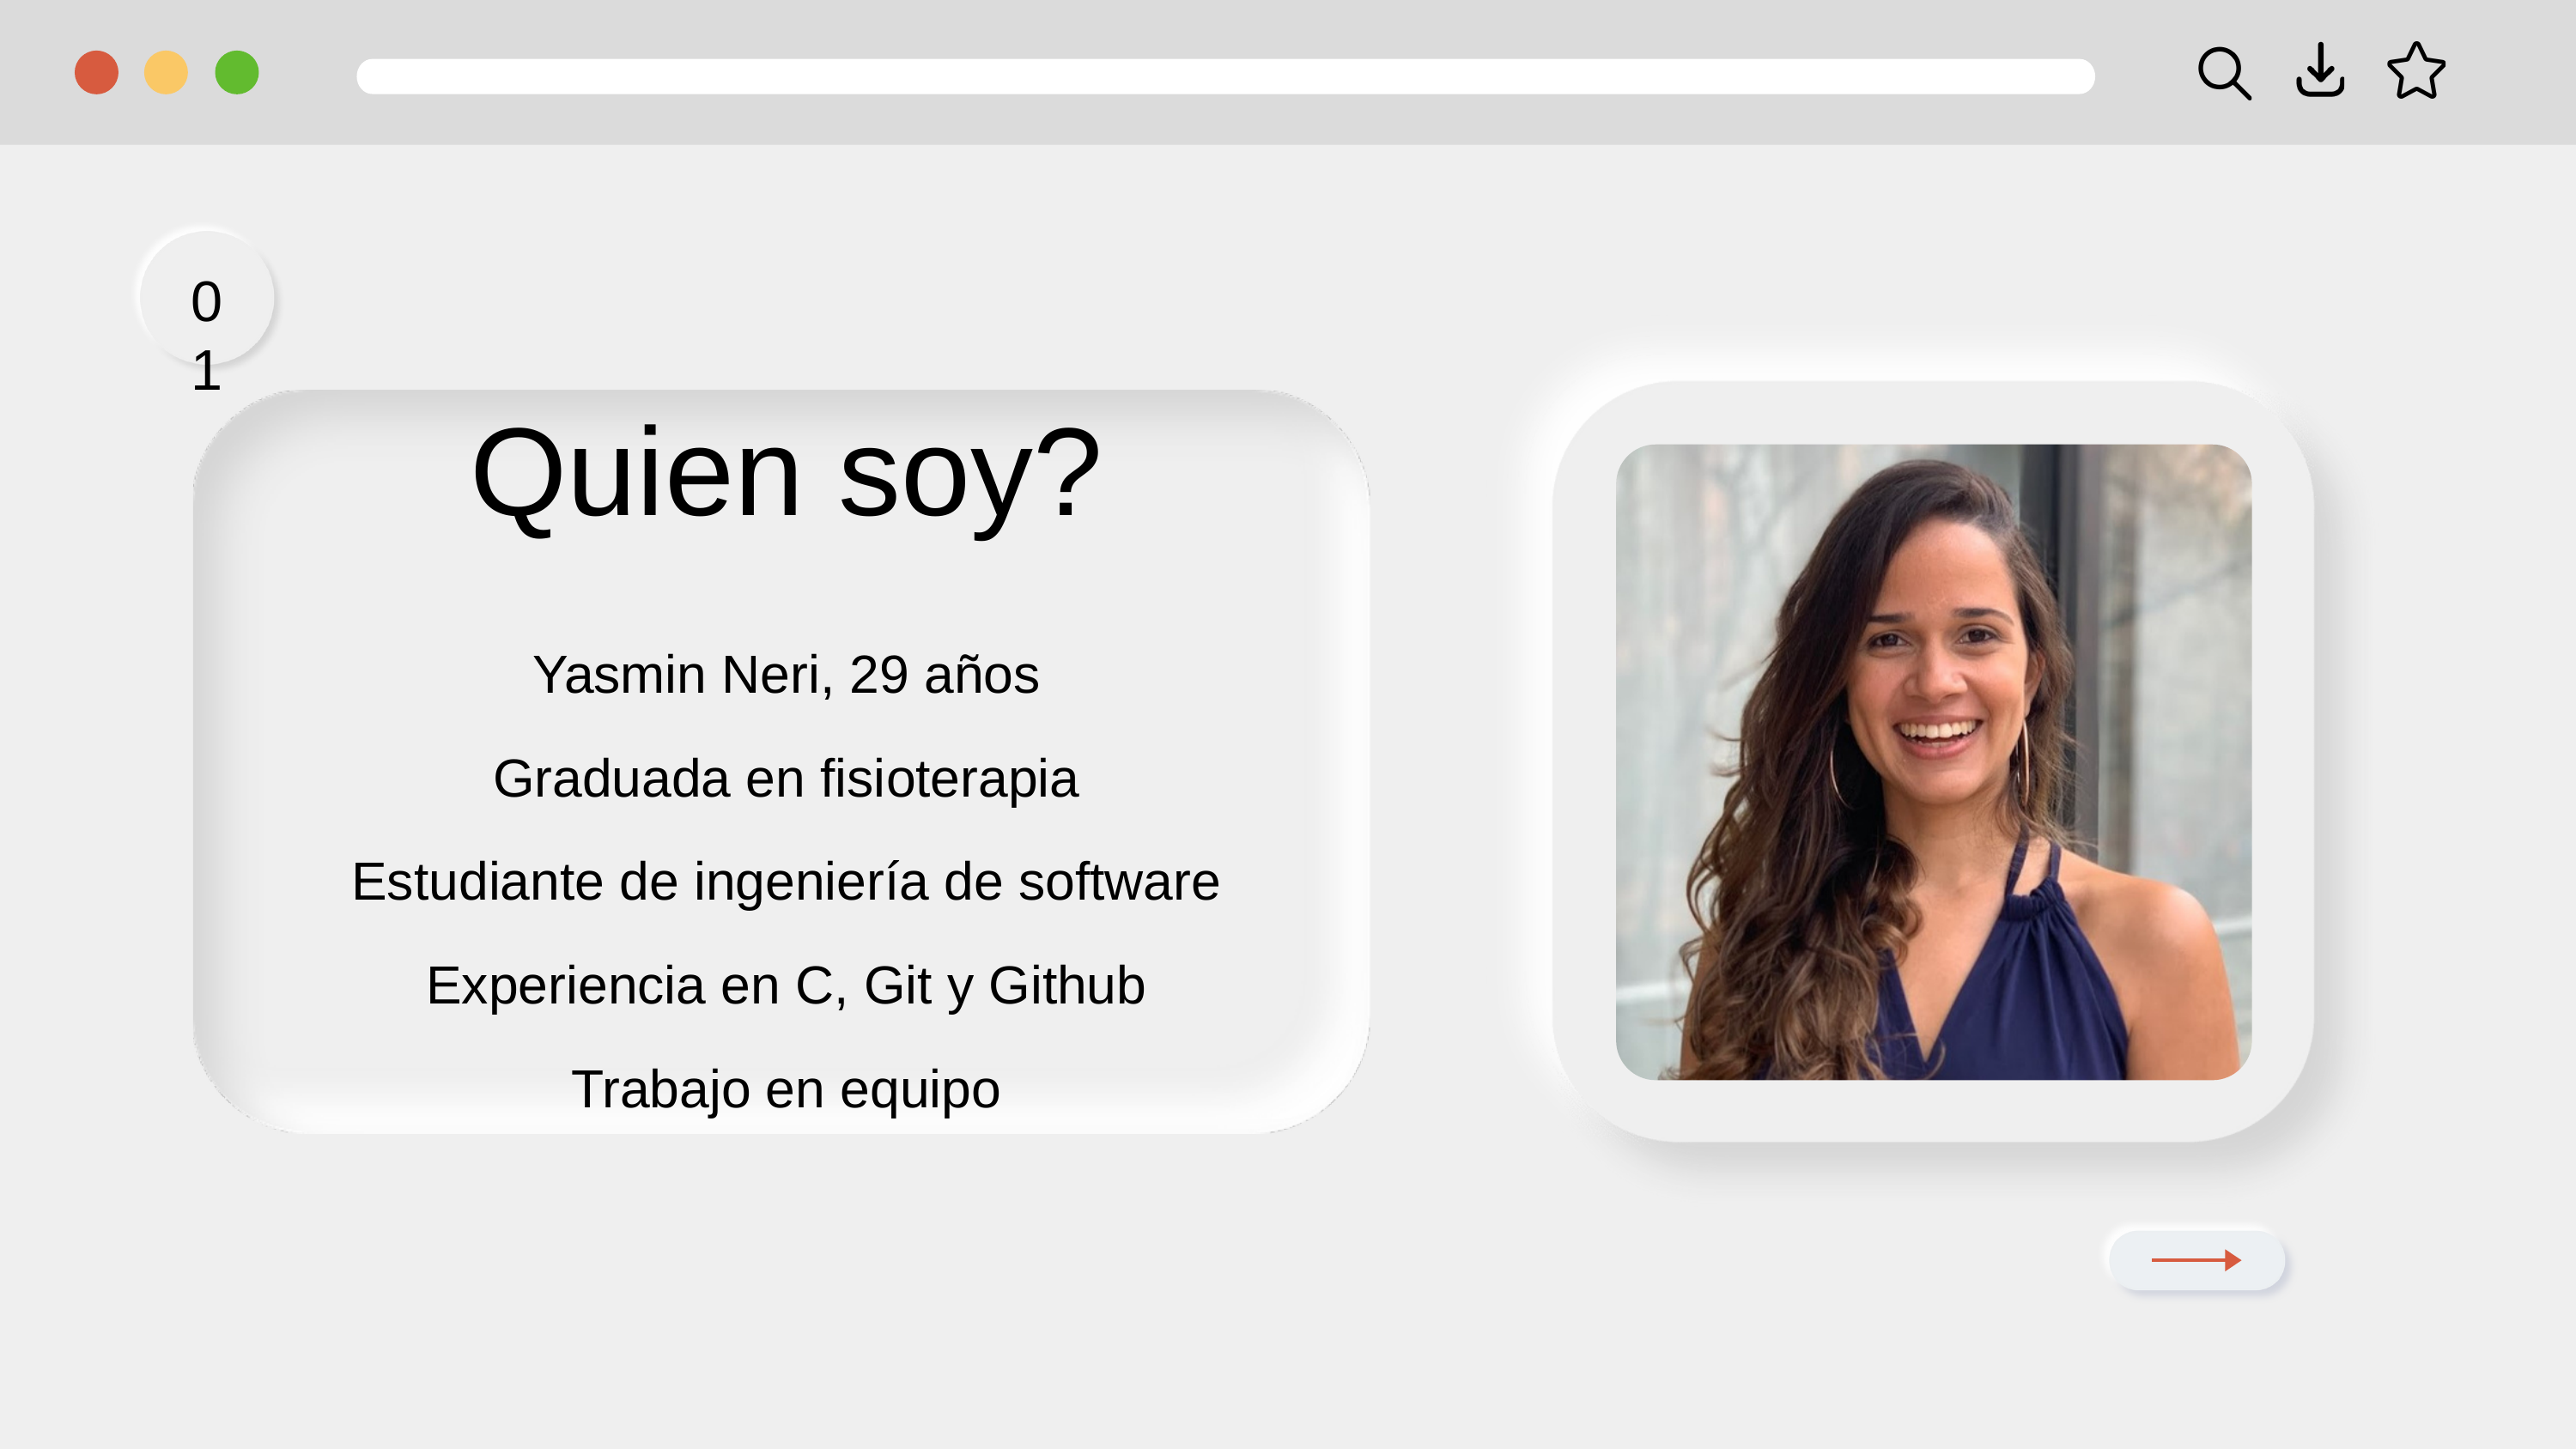

01

Quien soy?
Yasmin Neri, 29 años
Graduada en fisioterapia
Estudiante de ingeniería de software
Experiencia en C, Git y Github
Trabajo en equipo